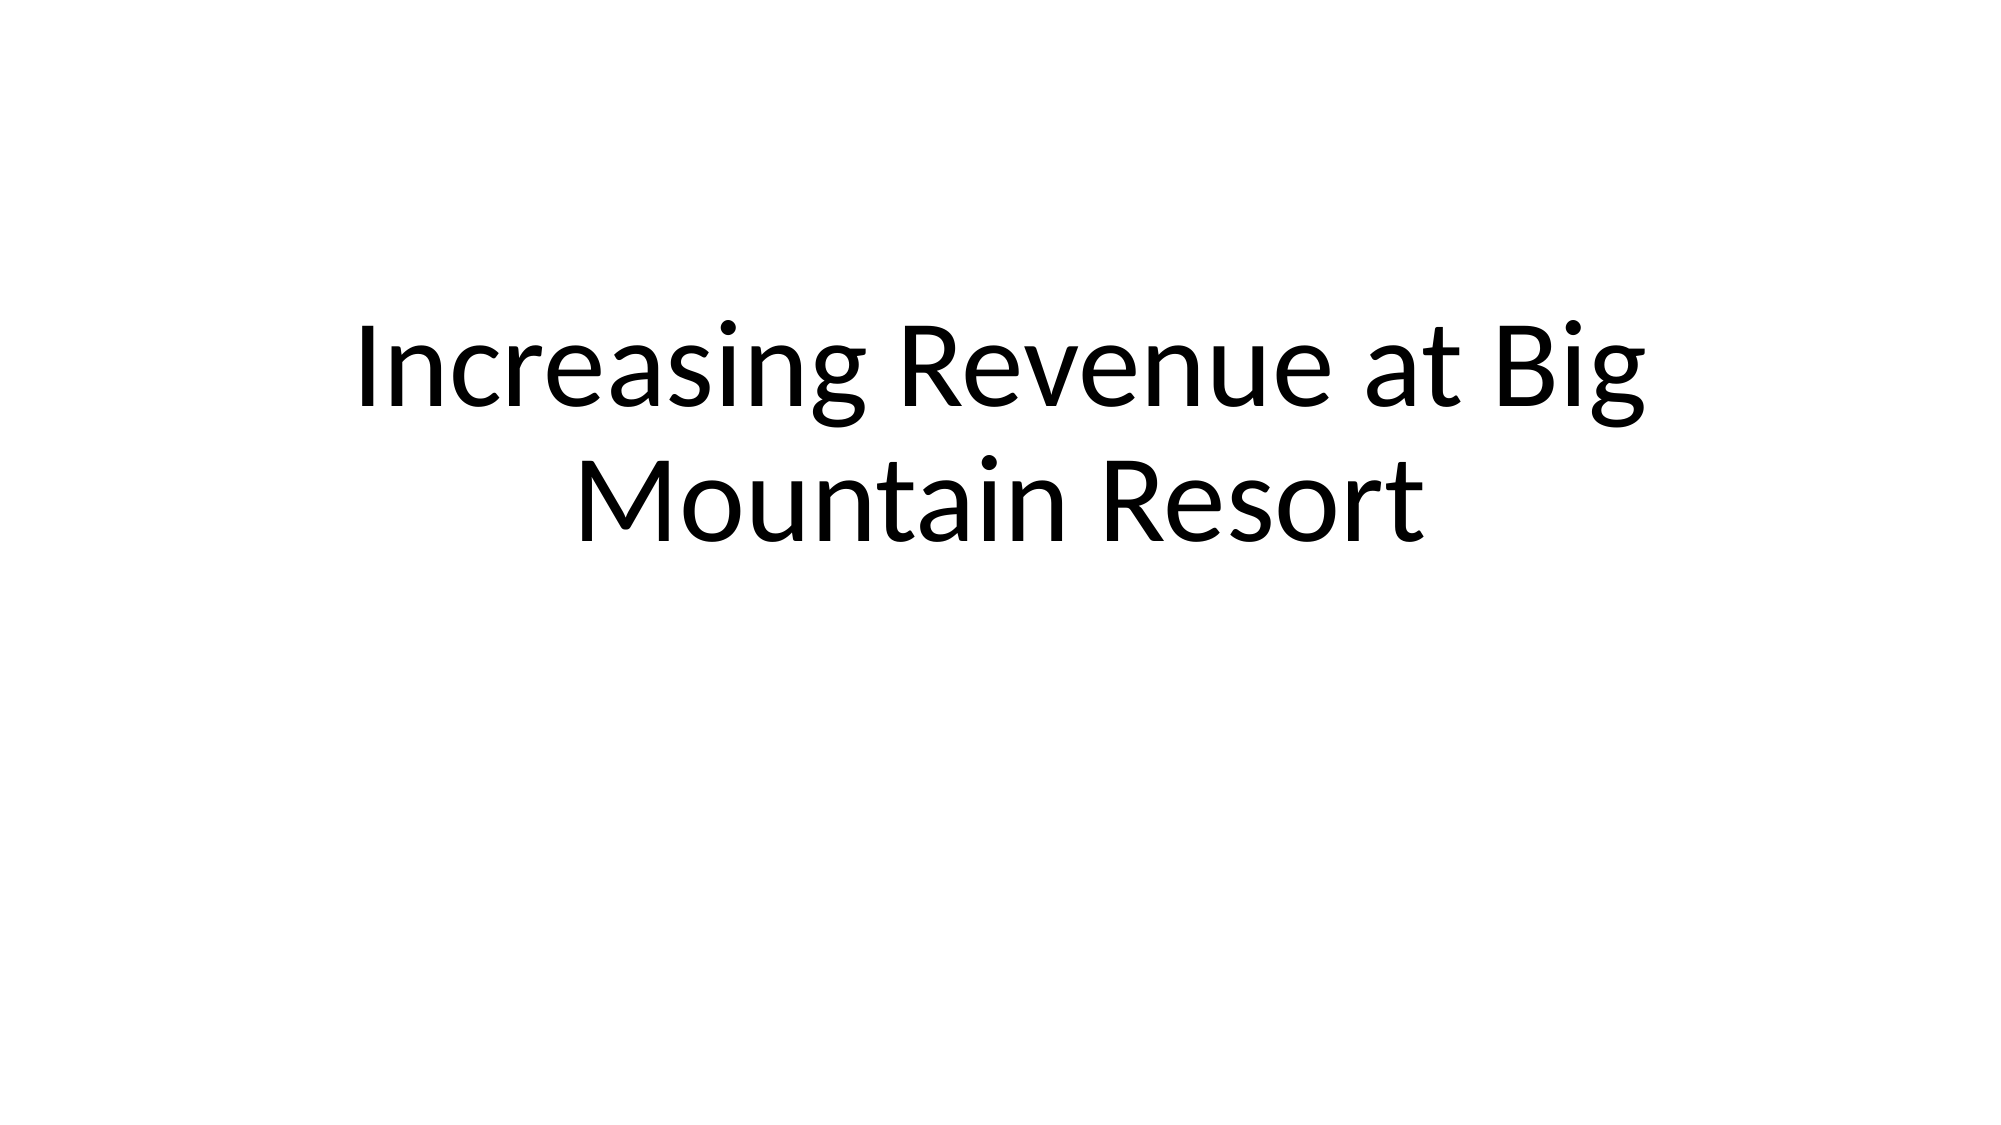

# Increasing Revenue at Big Mountain Resort